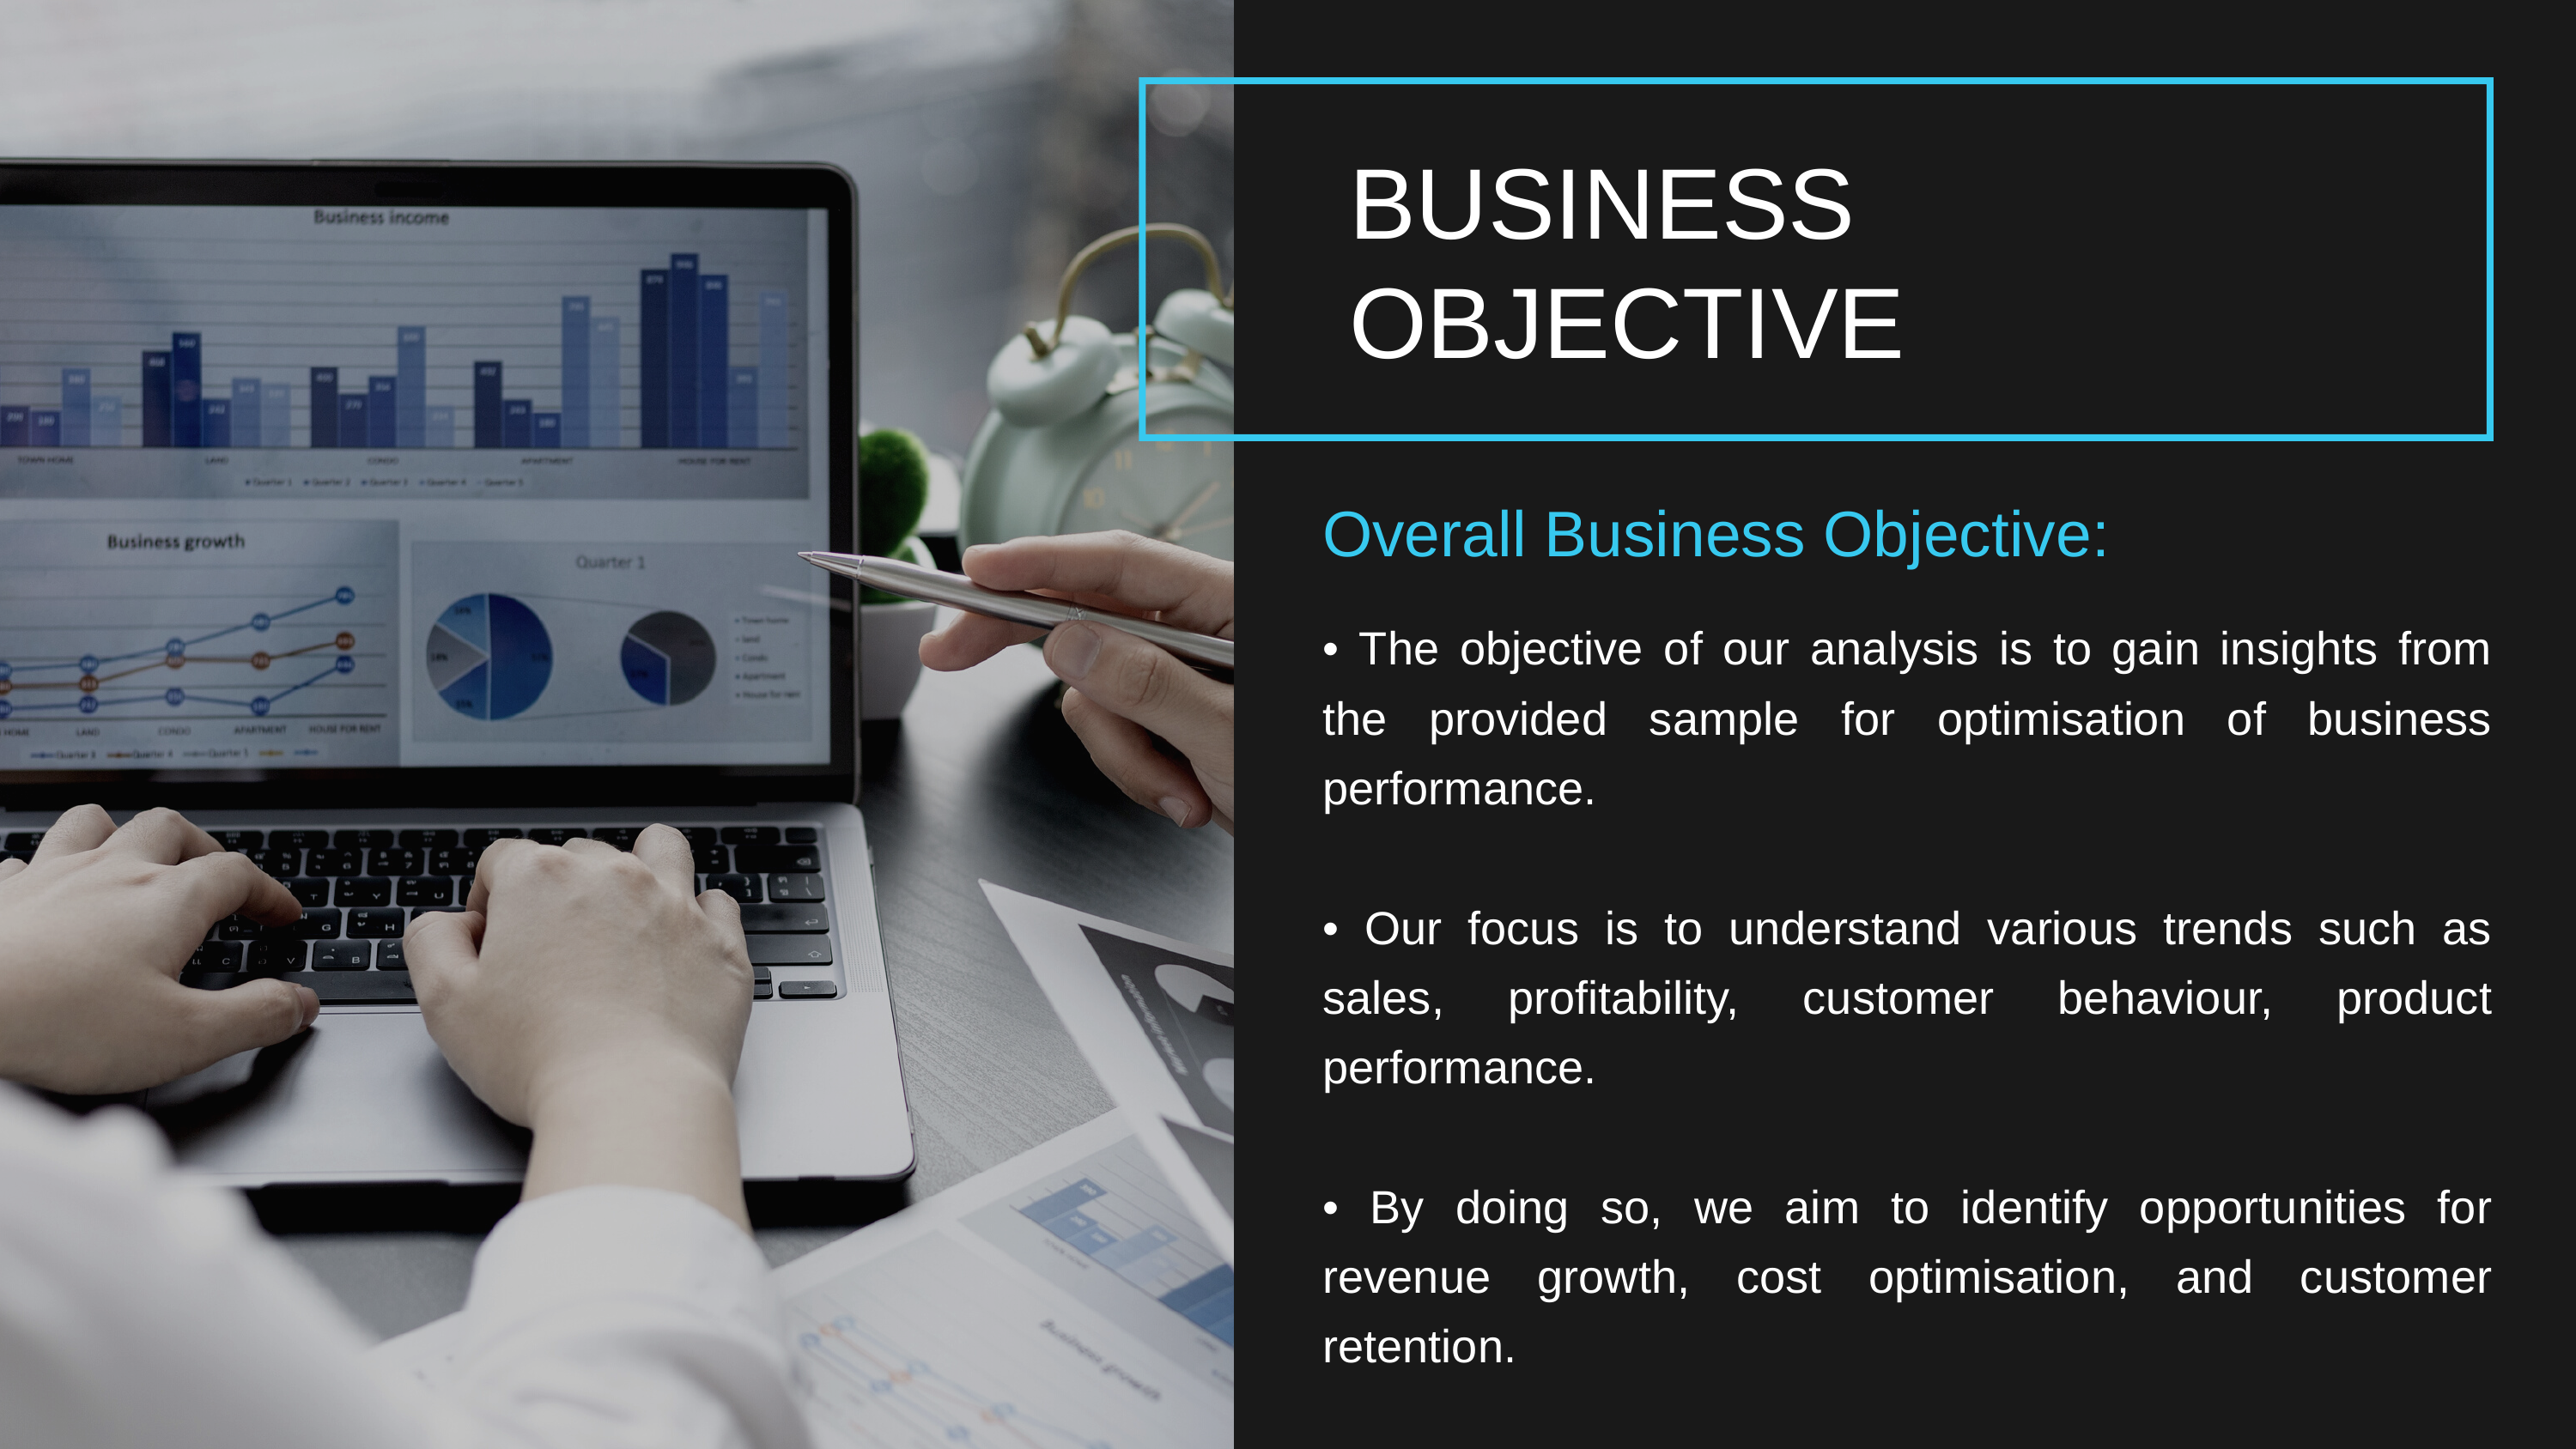

BUSINESS OBJECTIVE
Overall Business Objective:
• The objective of our analysis is to gain insights from the provided sample for optimisation of business performance.

• Our focus is to understand various trends such as sales, profitability, customer behaviour, product performance.

• By doing so, we aim to identify opportunities for revenue growth, cost optimisation, and customer retention.